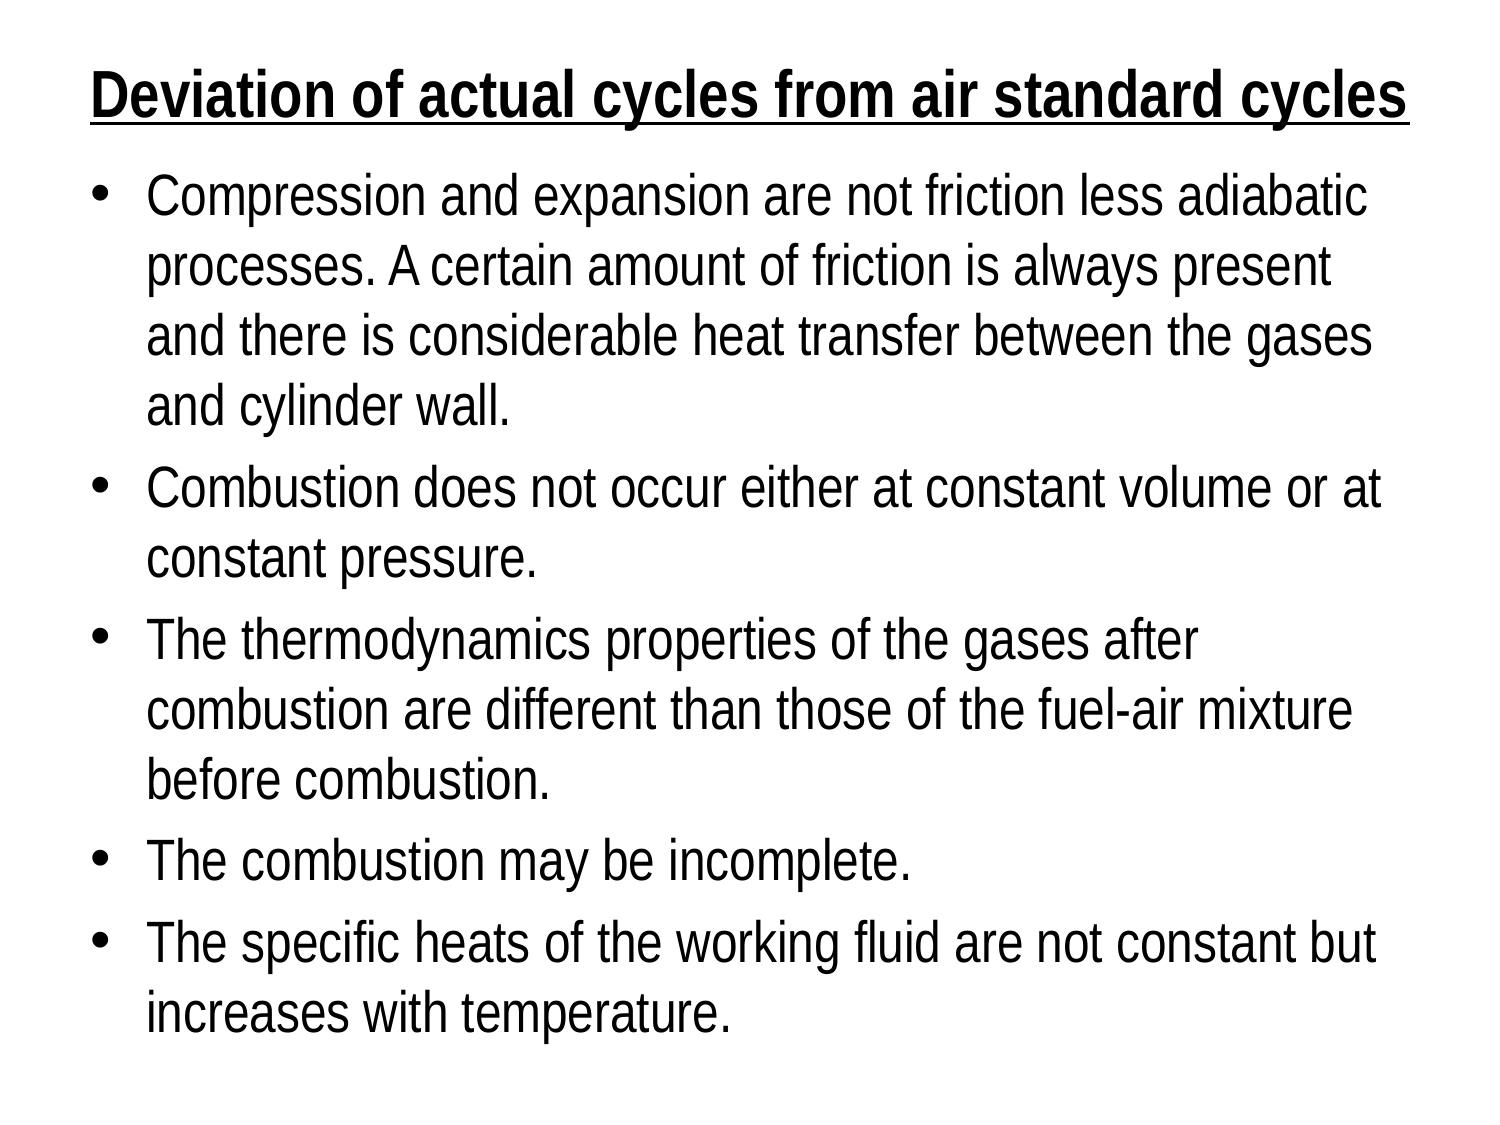

# Deviation of actual cycles from air standard cycles
Compression and expansion are not friction less adiabatic processes. A certain amount of friction is always present and there is considerable heat transfer between the gases and cylinder wall.
Combustion does not occur either at constant volume or at constant pressure.
The thermodynamics properties of the gases after combustion are different than those of the fuel-air mixture before combustion.
The combustion may be incomplete.
The specific heats of the working fluid are not constant but increases with temperature.